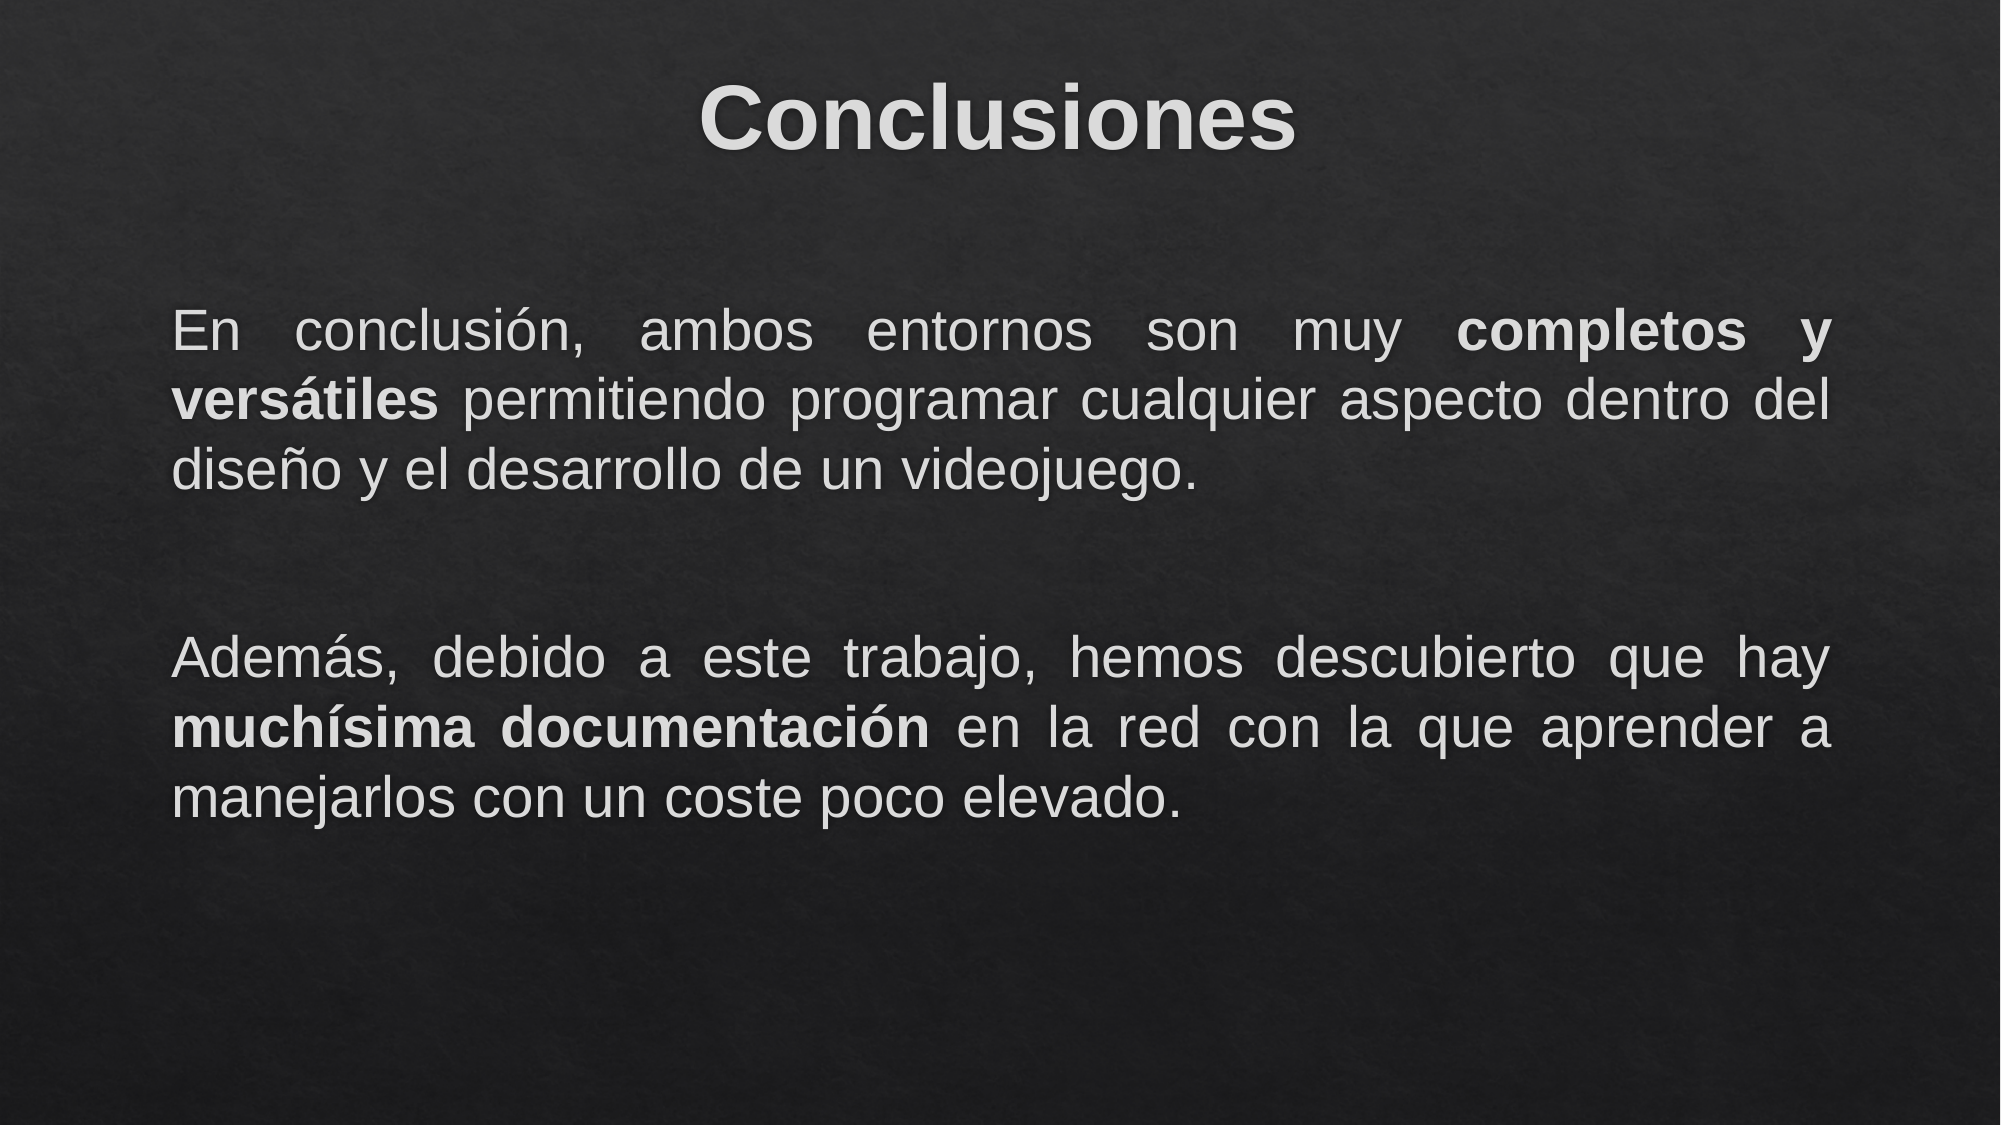

# Conclusiones
En conclusión, ambos entornos son muy completos y versátiles permitiendo programar cualquier aspecto dentro del diseño y el desarrollo de un videojuego.

Además, debido a este trabajo, hemos descubierto que hay muchísima documentación en la red con la que aprender a manejarlos con un coste poco elevado.